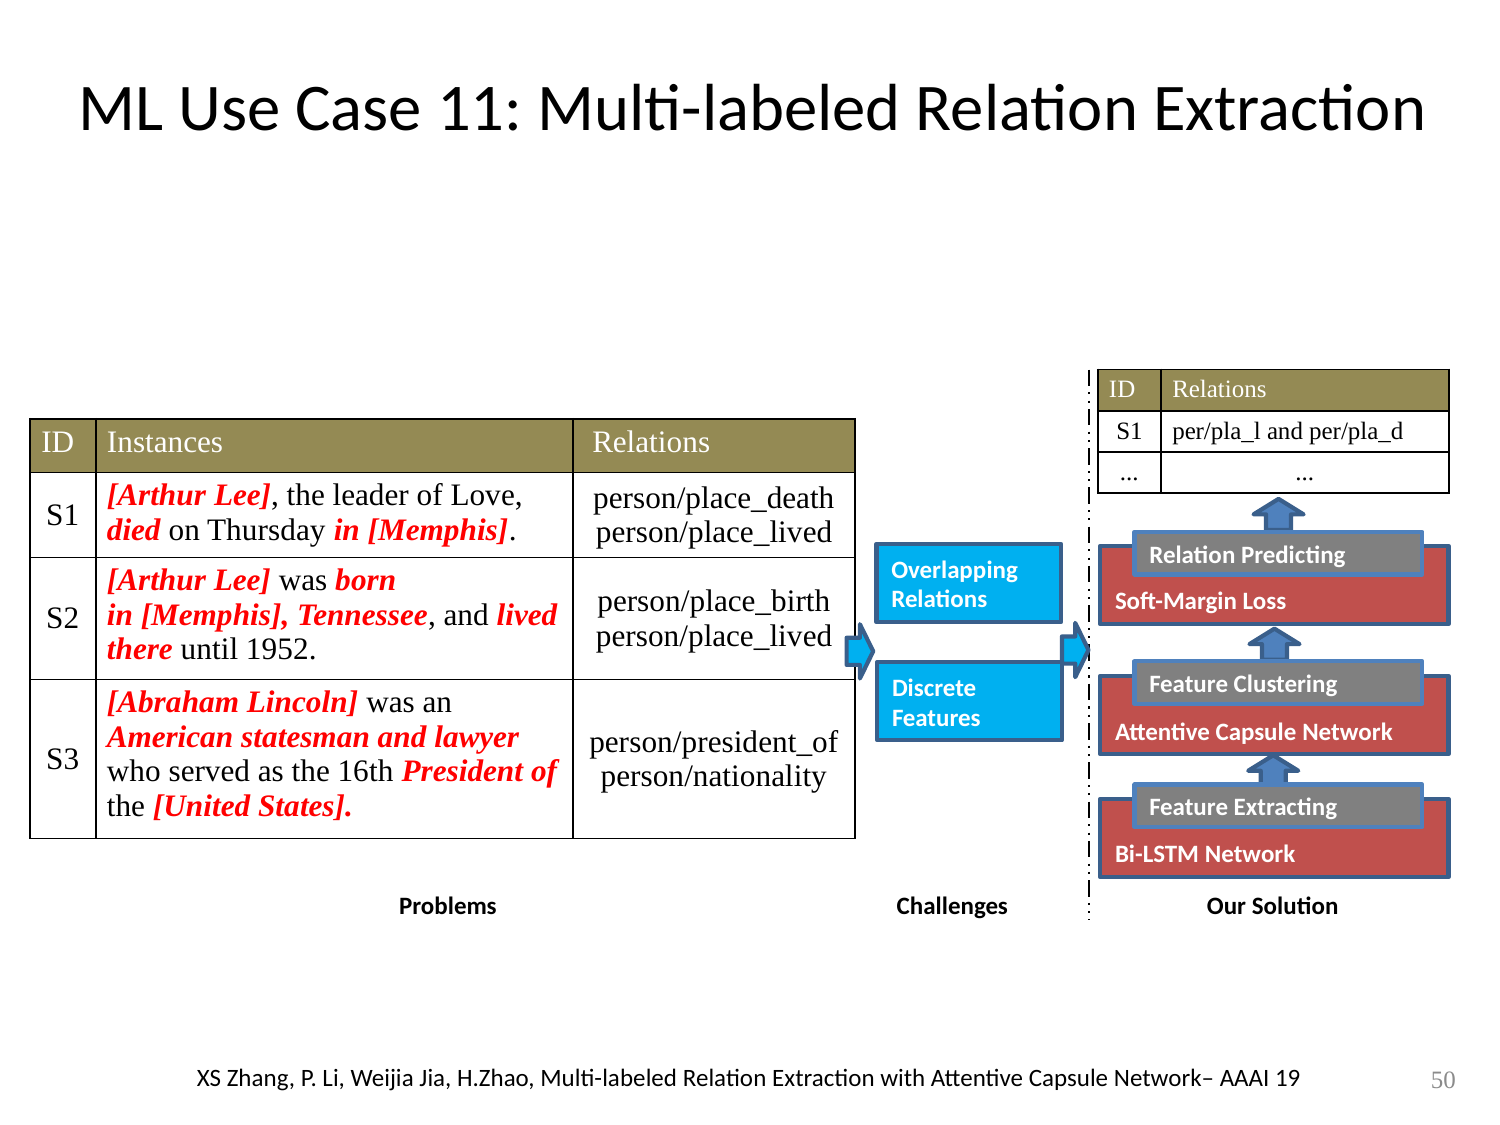

# ML Use Case 11: Multi-labeled Relation Extraction
| ID | Relations |
| --- | --- |
| S1 | per/pla\_l and per/pla\_d |
| ... | ... |
| ID | Instances | Relations |
| --- | --- | --- |
| S1 | [Arthur Lee], the leader of Love, died on Thursday in [Memphis]. | person/place\_death person/place\_lived |
| S2 | [Arthur Lee] was born in [Memphis], Tennessee, and lived there until 1952. | person/place\_birth person/place\_lived |
| S3 | [Abraham Lincoln] was an American statesman and lawyer who served as the 16th President of the [United States]. | person/president\_of person/nationality |

Relation Predicting
Overlapping
Relations

Soft-Margin Loss

Feature Clustering
Discrete
Features

Attentive Capsule Network

Feature Extracting

Bi-LSTM Network
Problems
Challenges
Our Solution
XS Zhang, P. Li, Weijia Jia, H.Zhao, Multi-labeled Relation Extraction with Attentive Capsule Network– AAAI 19

50